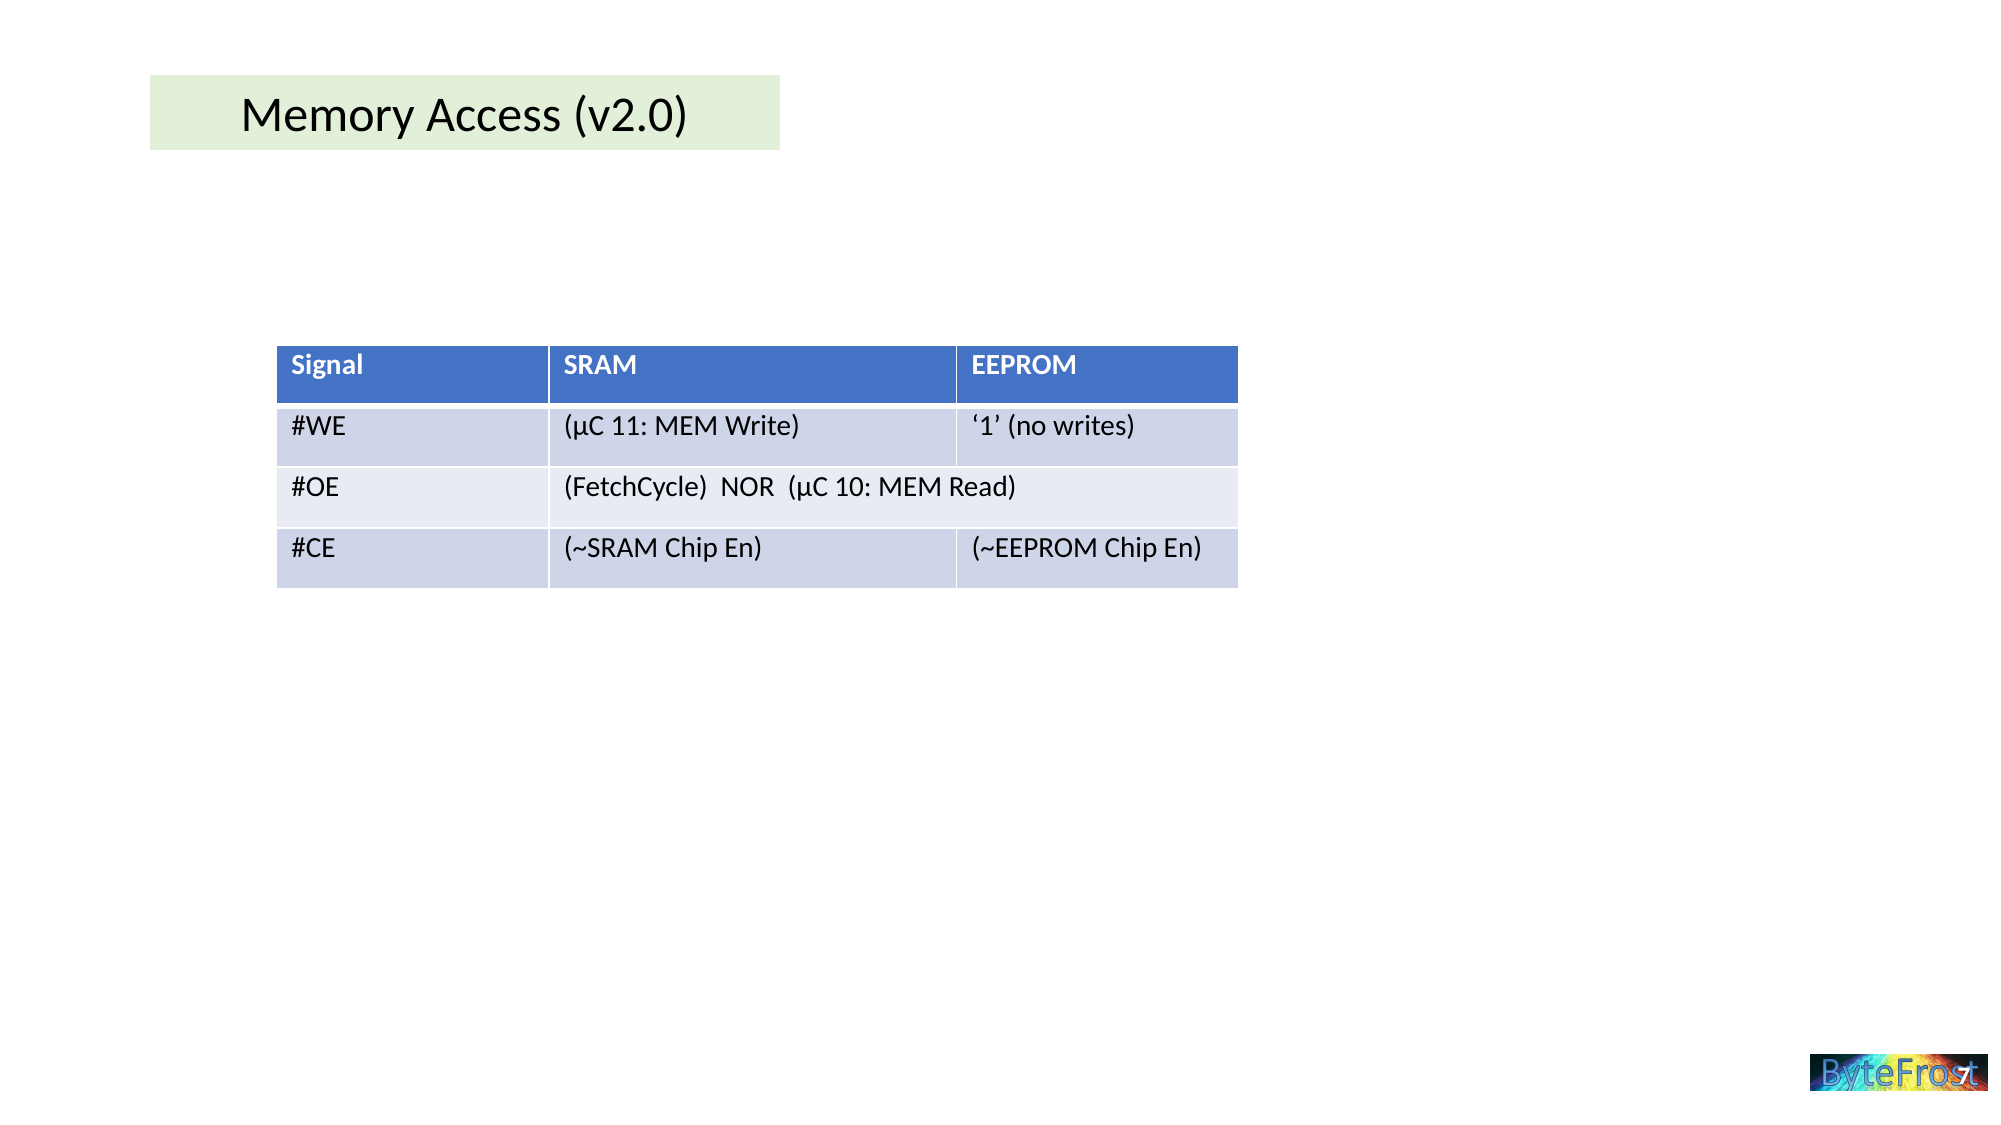

# Memory Access (v2.0)
| Signal | SRAM | EEPROM |
| --- | --- | --- |
| #WE | (µC 11: MEM Write) | ‘1’ (no writes) |
| #OE | (FetchCycle) NOR (µC 10: MEM Read) |  |
| #CE | (~SRAM Chip En) | (~EEPROM Chip En) |